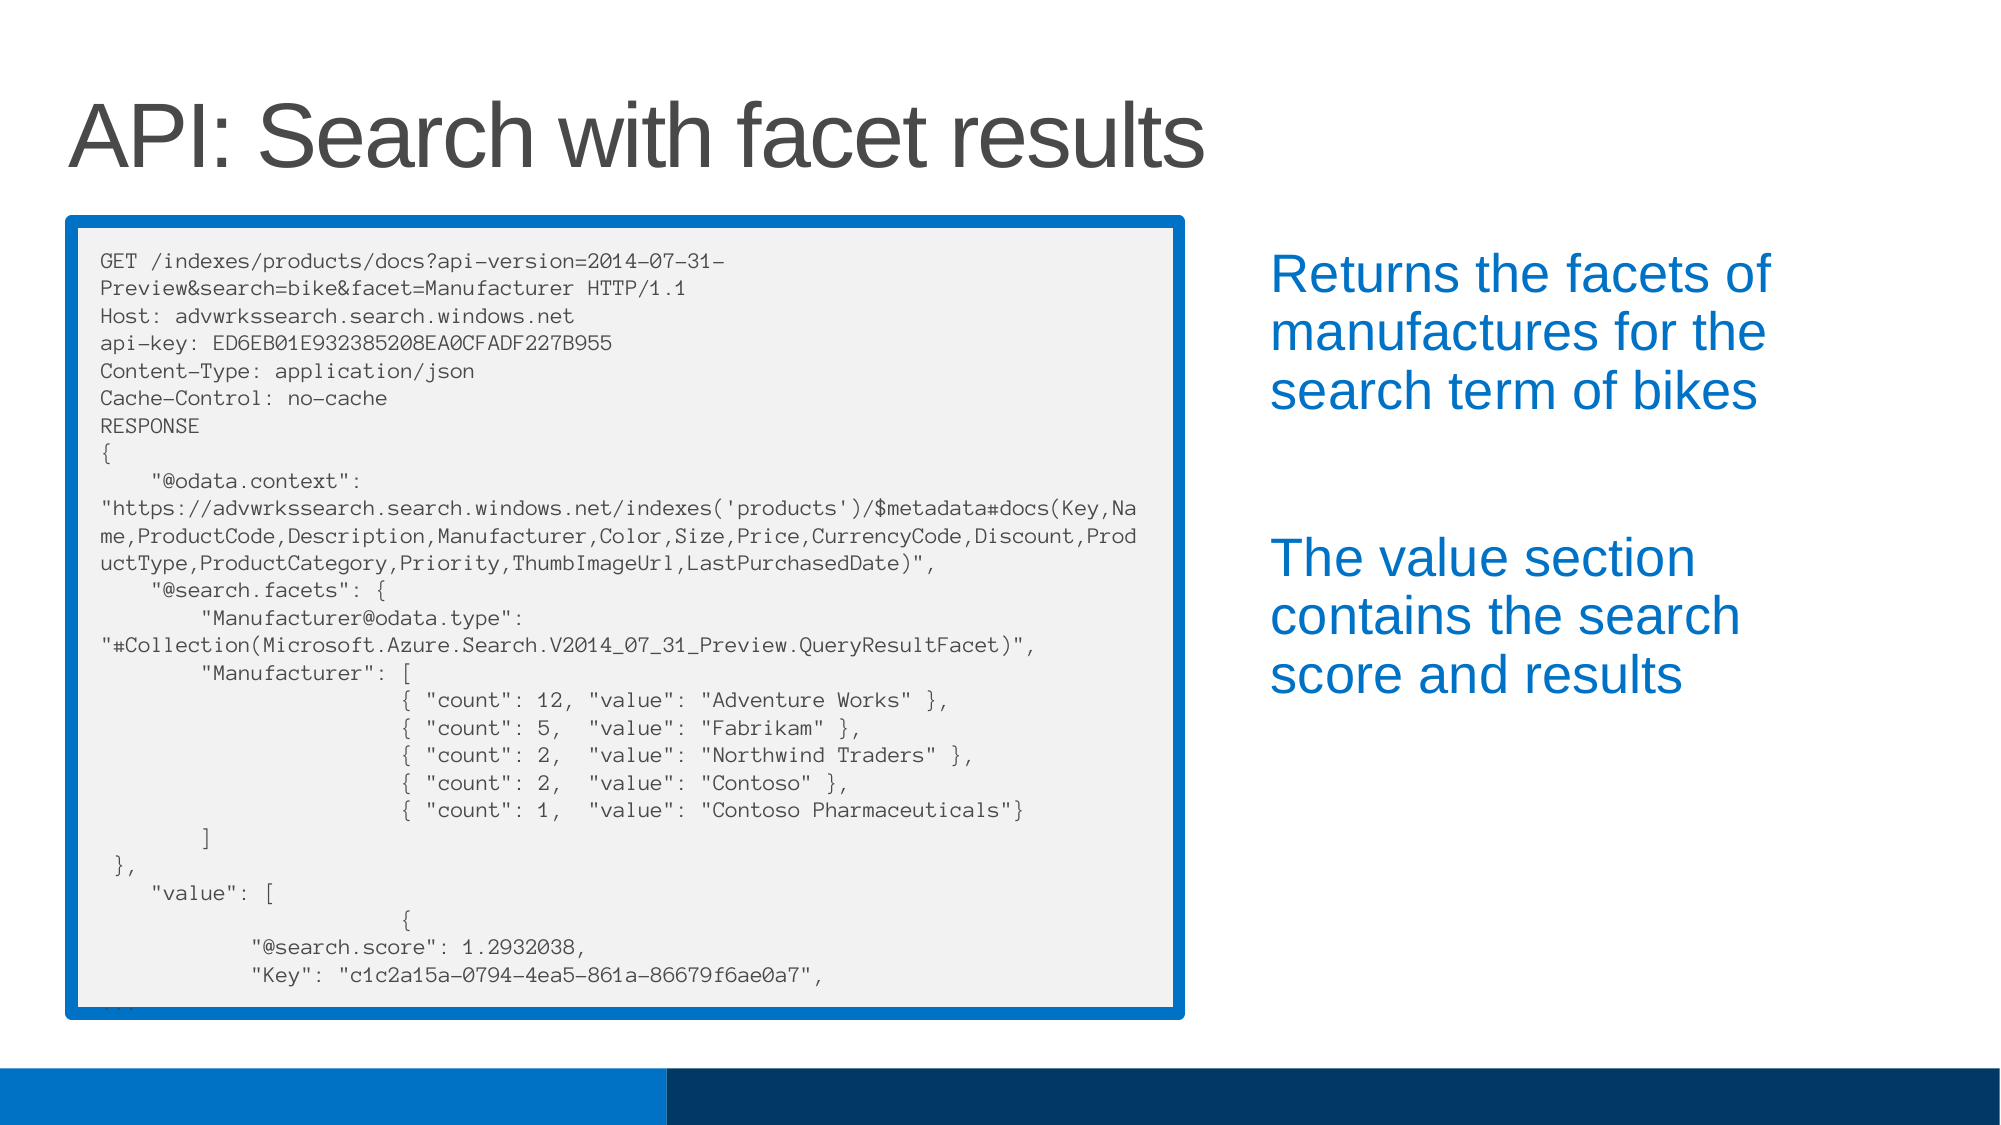

# API: Search with facet results
GET /indexes/products/docs?api-version=2014-07-31-Preview&search=bike&facet=Manufacturer HTTP/1.1
Host: advwrkssearch.search.windows.net
api-key: ED6EB01E932385208EA0CFADF227B955
Content-Type: application/json
Cache-Control: no-cache
RESPONSE
{
    "@odata.context": "https://advwrkssearch.search.windows.net/indexes('products')/$metadata#docs(Key,Name,ProductCode,Description,Manufacturer,Color,Size,Price,CurrencyCode,Discount,ProductType,ProductCategory,Priority,ThumbImageUrl,LastPurchasedDate)",
    "@search.facets": {
        "Manufacturer@odata.type": "#Collection(Microsoft.Azure.Search.V2014_07_31_Preview.QueryResultFacet)",
        "Manufacturer": [
 		{ "count": 12, "value": "Adventure Works" },
 		{ "count": 5,  "value": "Fabrikam" },
 		{ "count": 2,  "value": "Northwind Traders" },
 		{ "count": 2,  "value": "Contoso" },
		{ "count": 1,  "value": "Contoso Pharmaceuticals"}
        ]
 },
    "value": [
		{
            "@search.score": 1.2932038,
            "Key": "c1c2a15a-0794-4ea5-861a-86679f6ae0a7",
...
Returns the facets of manufactures for the search term of bikes

The value section contains the search score and results